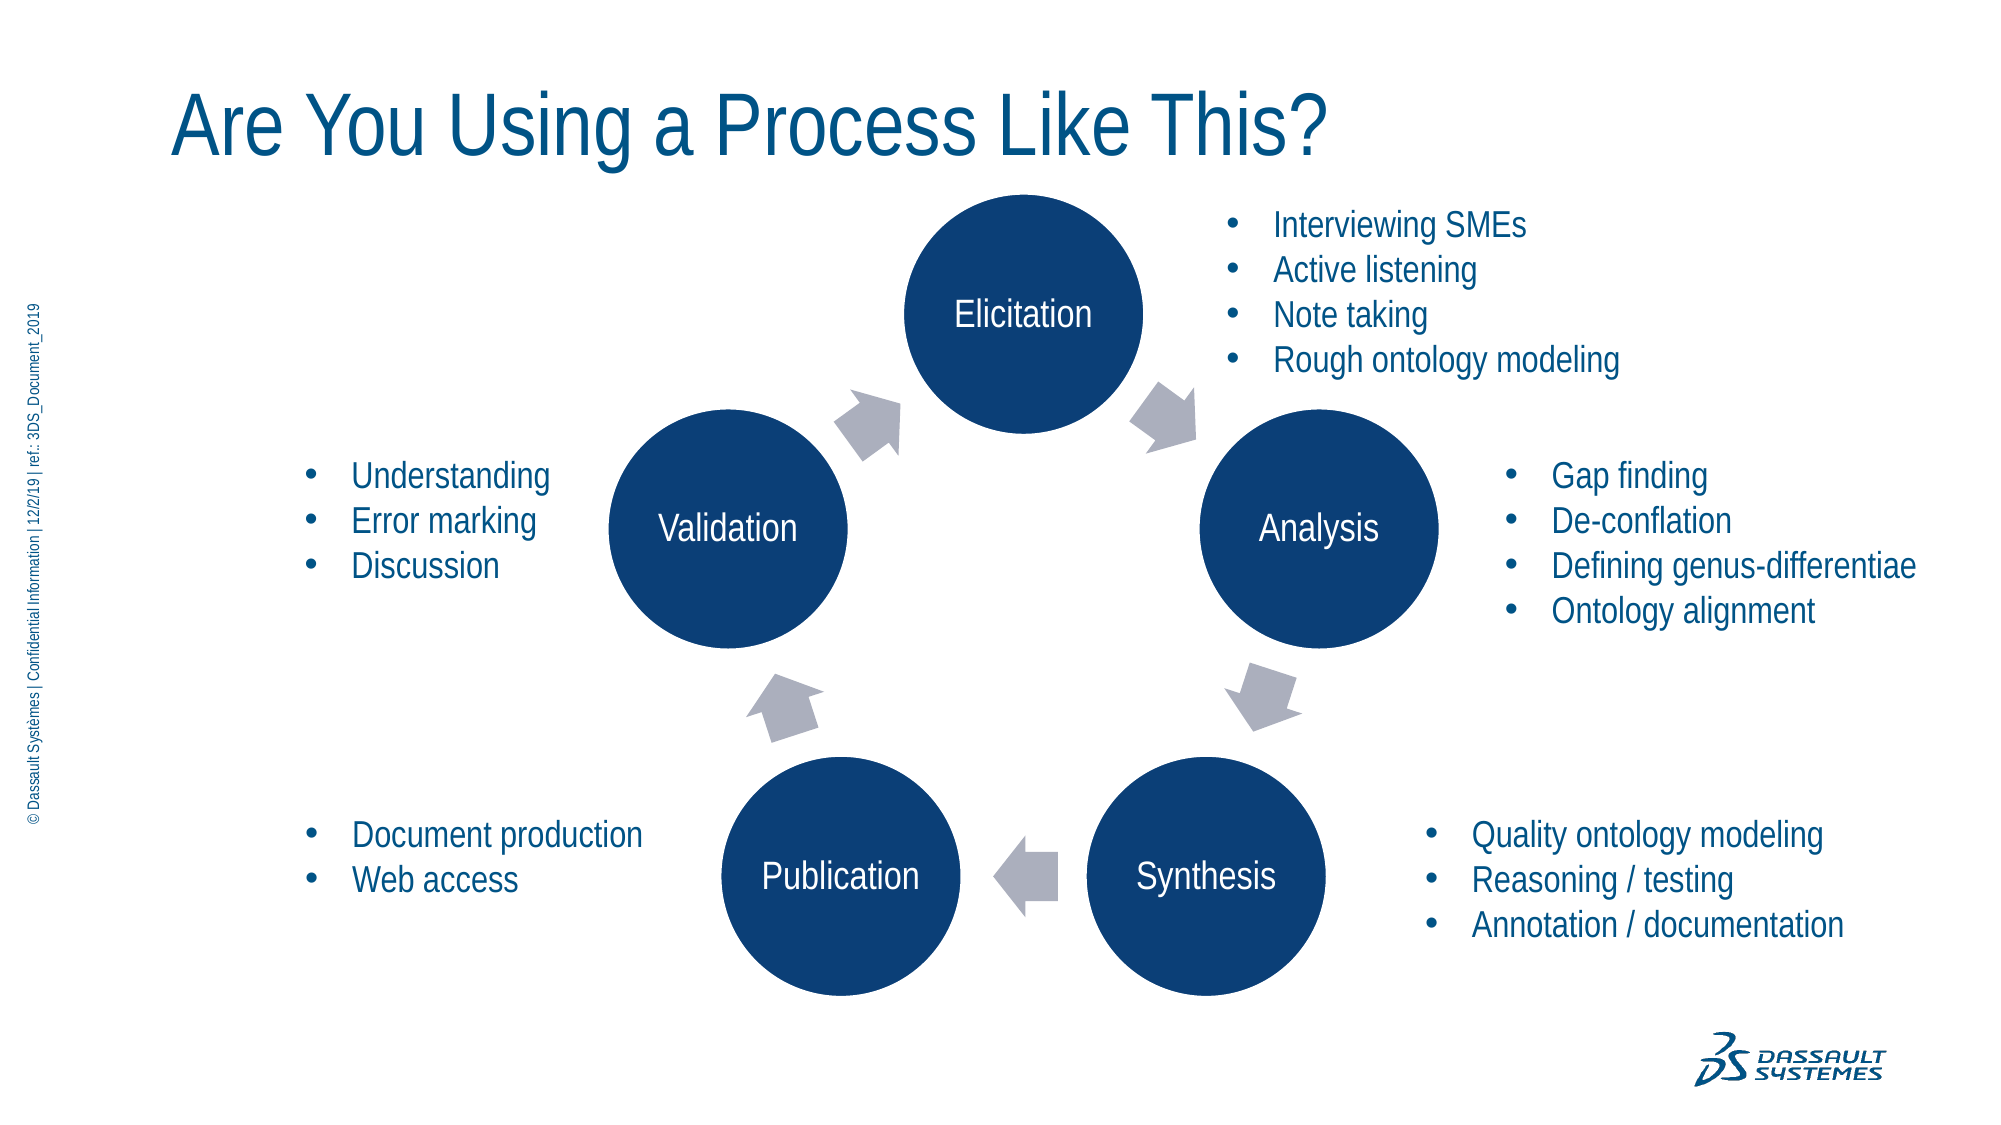

# Are You Using a Process Like This?
Elicitation

Analysis

Synthesis

Publication

Validation

Interviewing SMEs
Active listening
Note taking
Rough ontology modeling

Understanding
Error marking
Discussion
Gap finding
De-conflation
Defining genus-differentiae
Ontology alignment
Document production
Web access
Quality ontology modeling
Reasoning / testing
Annotation / documentation